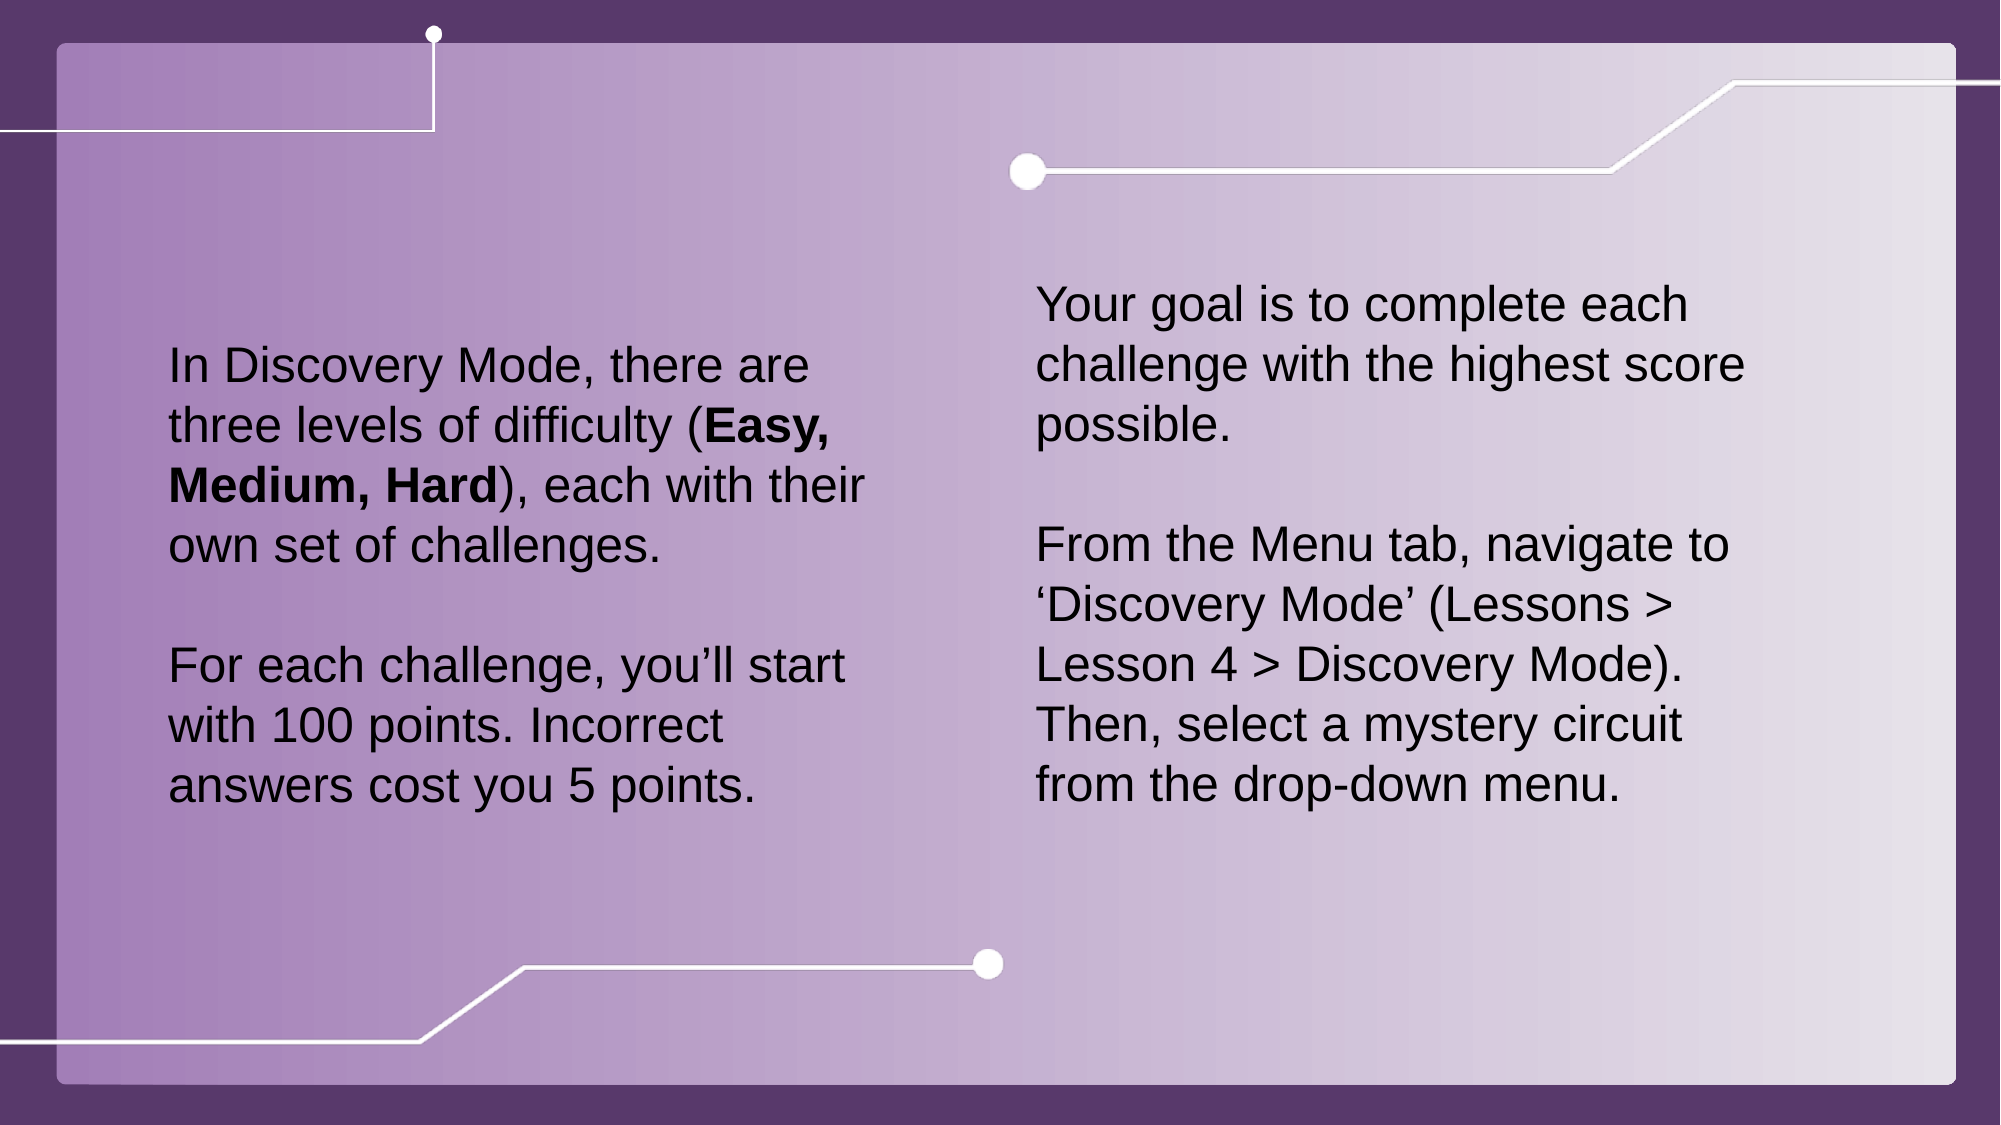

Your goal is to complete each challenge with the highest score possible.

From the Menu tab, navigate to ‘Discovery Mode’ (Lessons > Lesson 4 > Discovery Mode). Then, select a mystery circuit from the drop-down menu.

In Discovery Mode, there are three levels of difficulty (Easy, Medium, Hard), each with their own set of challenges.

For each challenge, you’ll start with 100 points. Incorrect answers cost you 5 points.